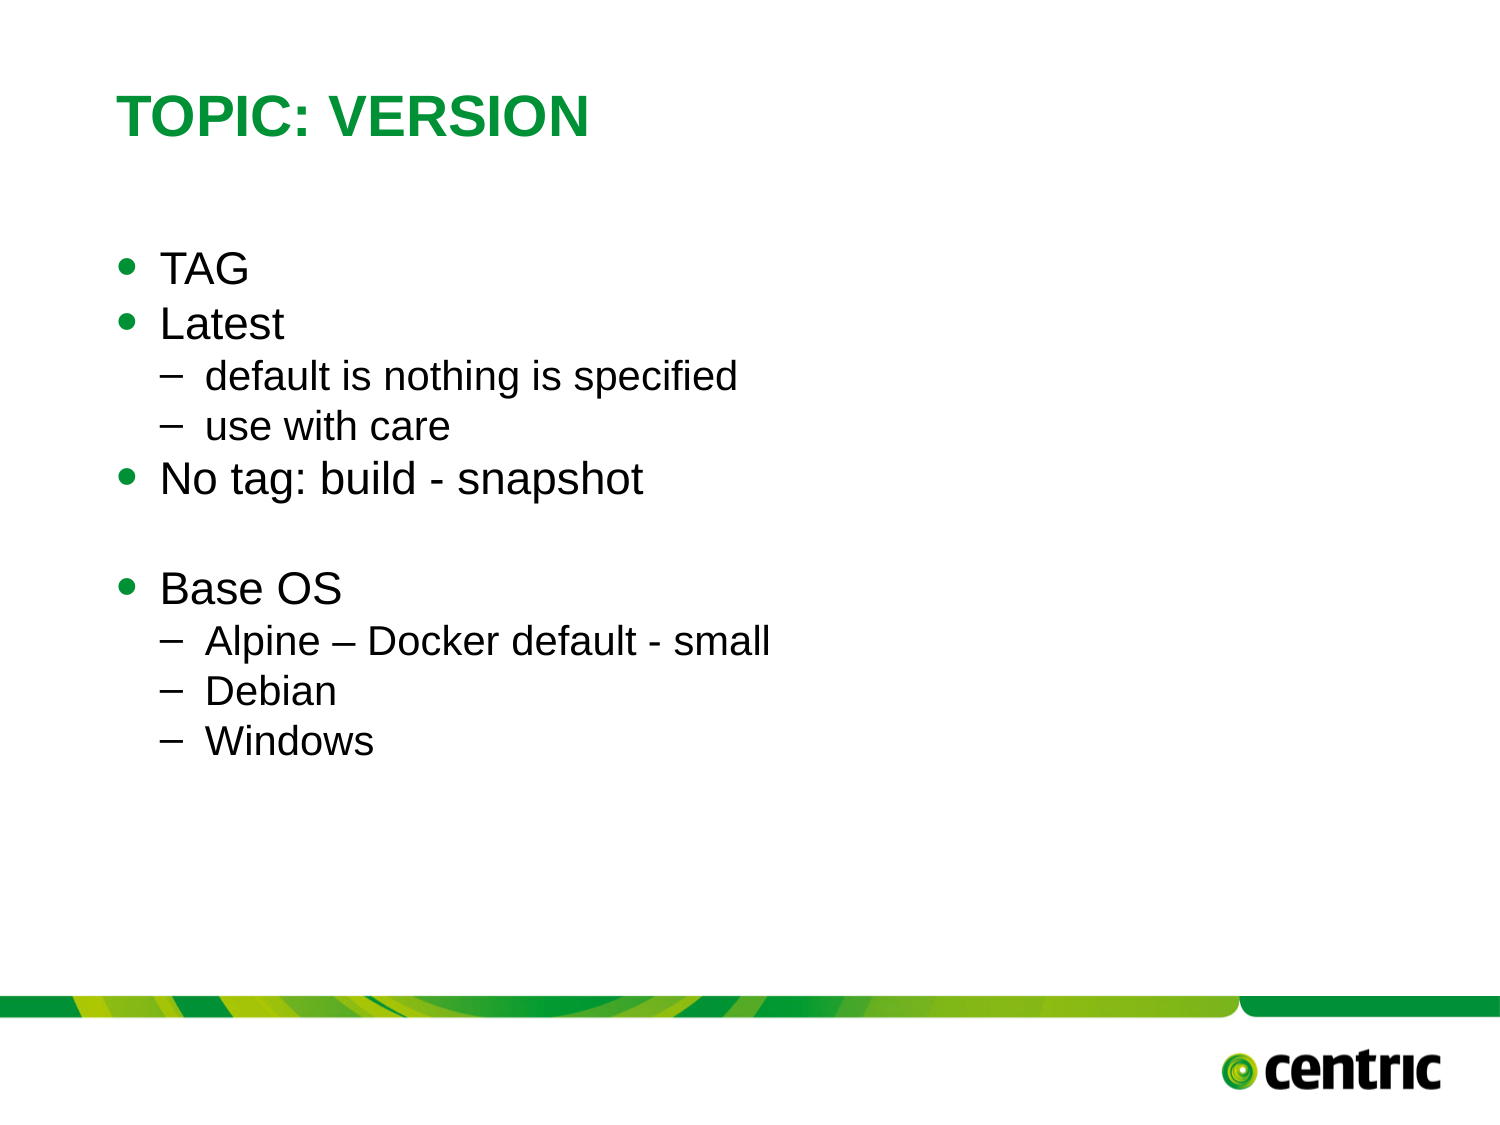

# TopIC: Version
TAG
Latest
default is nothing is specified
use with care
No tag: build - snapshot

Base OS
Alpine – Docker default - small
Debian
Windows
TITLE PRESENTATION
Versie 0.8 - 16 september 2017